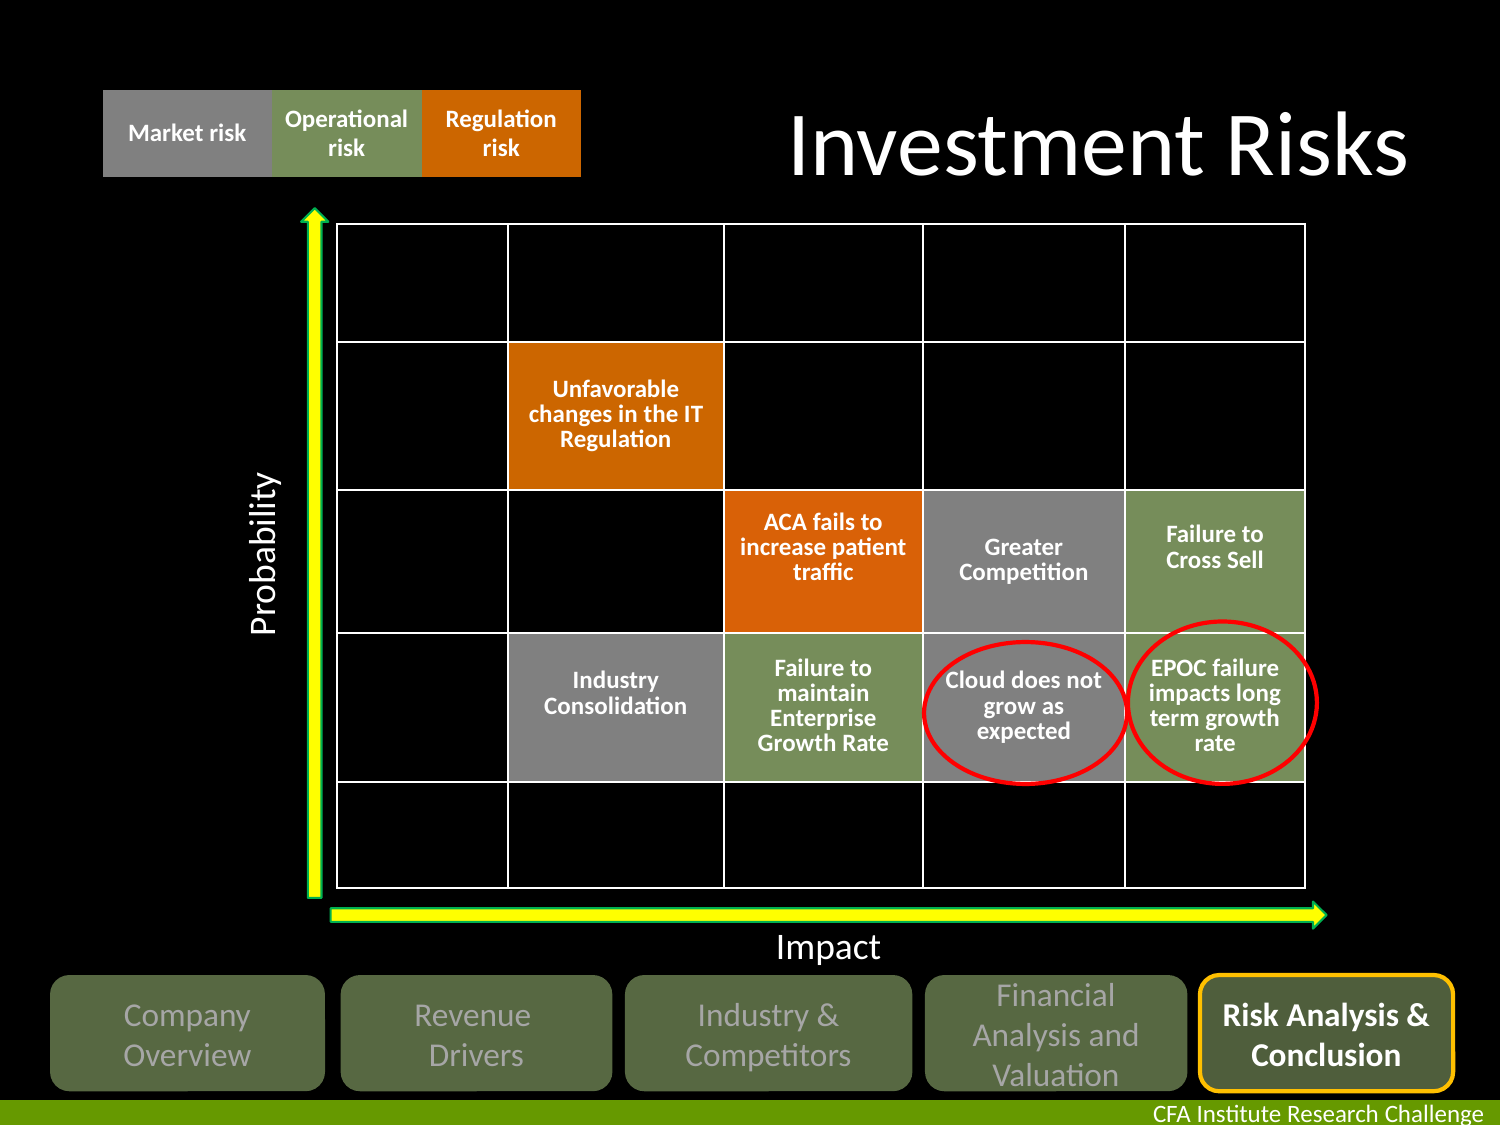

# Investment Risks
| Market risk | Operational risk | Regulation risk |
| --- | --- | --- |
|  |  |  |  |  |
| --- | --- | --- | --- | --- |
|  | Unfavorable changes in the IT Regulation |  |  |  |
|  |  | ACA fails to increase patient traffic | Greater Competition | Failure to Cross Sell |
|  | Industry Consolidation | Failure to maintain Enterprise Growth Rate | Cloud does not grow as expected | EPOC failure impacts long term growth rate |
|  |  |  |  |  |
Probability

Impact
Company Overview
Revenue
Drivers
Industry & Competitors
Financial Analysis and Valuation
Risk Analysis & Conclusion

CFA Institute Research Challenge